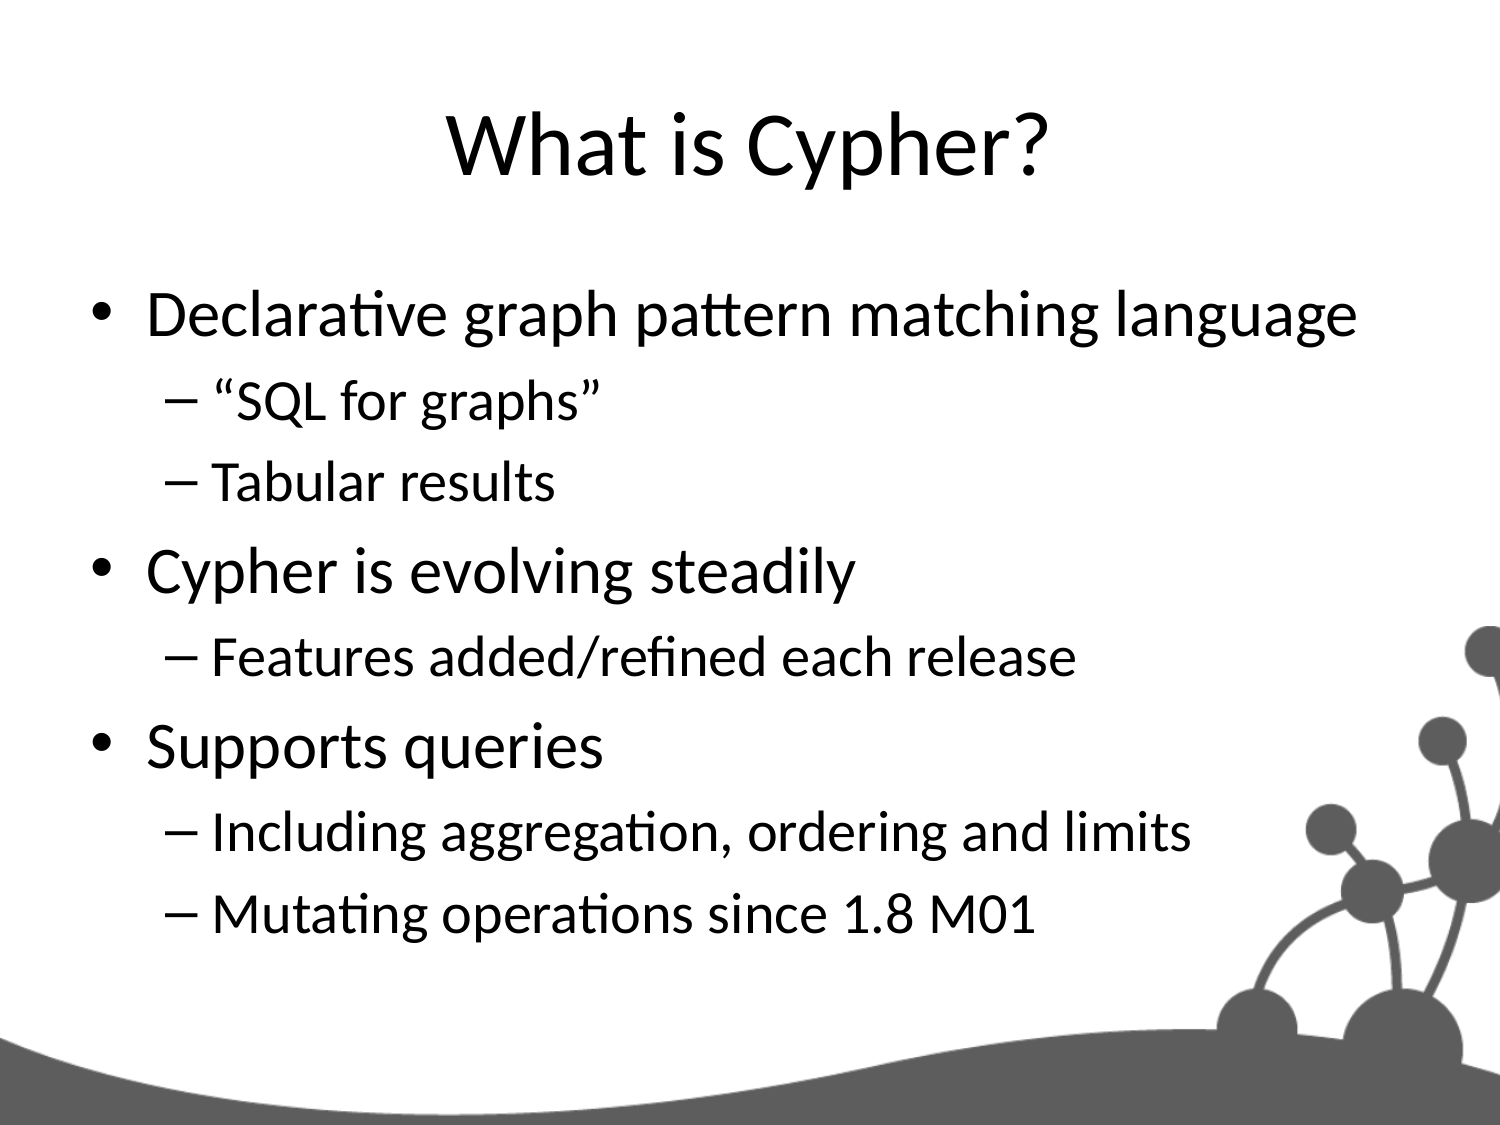

# What is Cypher?
Declarative graph pattern matching language
“SQL for graphs”
Tabular results
Cypher is evolving steadily
Features added/refined each release
Supports queries
Including aggregation, ordering and limits
Mutating operations since 1.8 M01